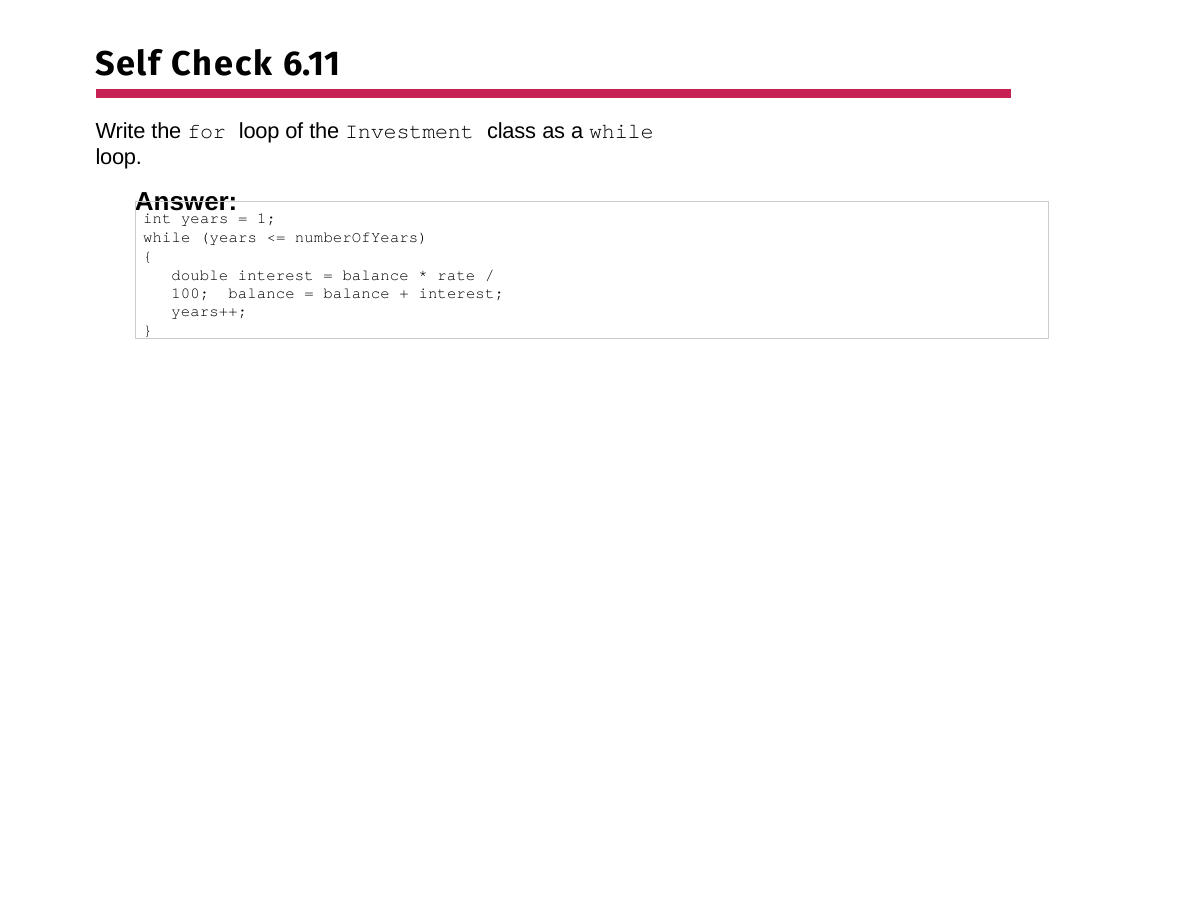

# Self Check 6.11
Write the for loop of the Investment class as a while loop.
Answer:
int years = 1;
while (years <= numberOfYears)
{
double interest = balance * rate / 100;  balance = balance + interest;
years++;
}